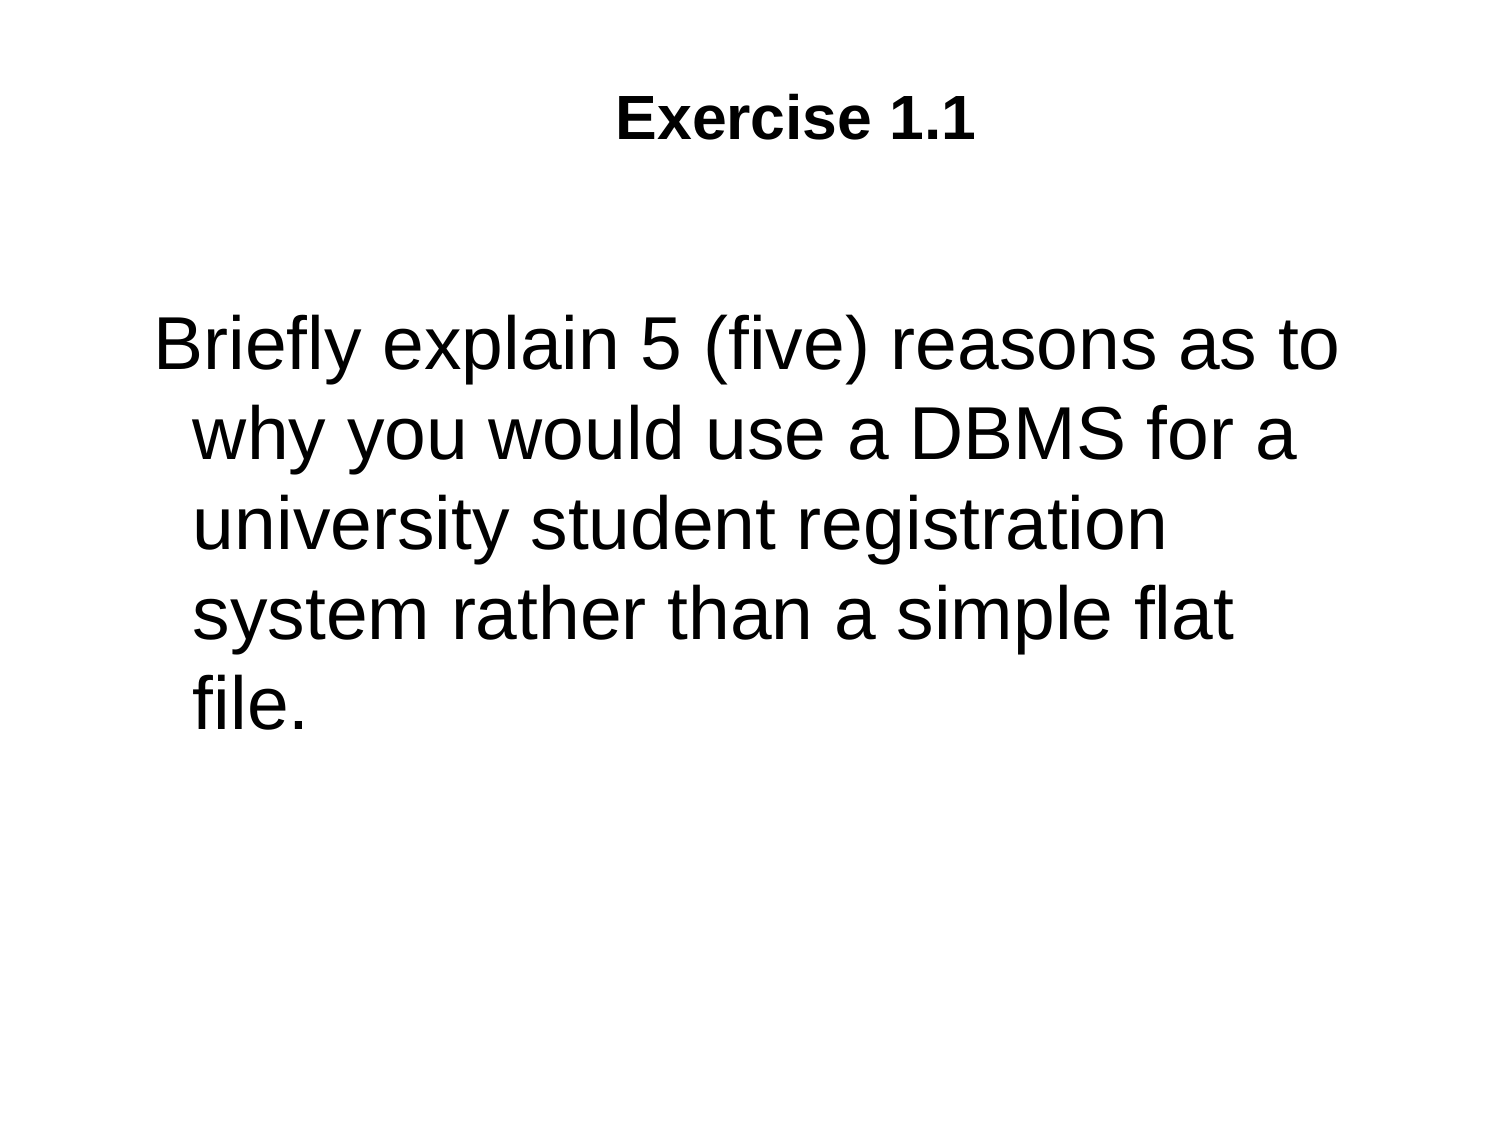

# Exercise 1.1
Briefly explain 5 (five) reasons as to why you would use a DBMS for a university student registration system rather than a simple flat file.